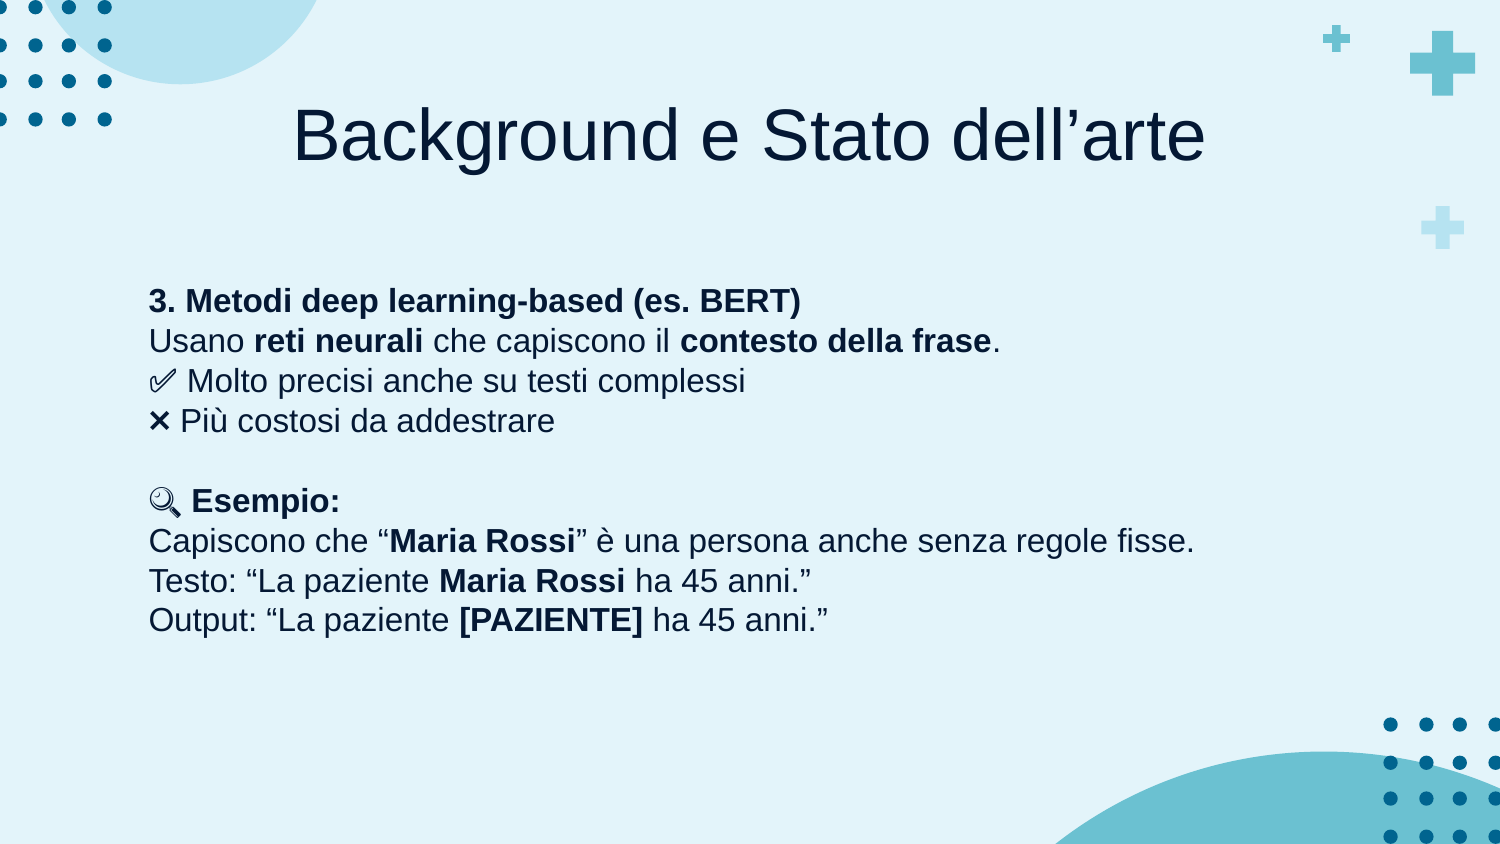

# Background e Stato dell’arte
3. Metodi deep learning-based (es. BERT)
Usano reti neurali che capiscono il contesto della frase.
✅ Molto precisi anche su testi complessi
❌ Più costosi da addestrare

🔍 Esempio:
Capiscono che “Maria Rossi” è una persona anche senza regole fisse.
Testo: “La paziente Maria Rossi ha 45 anni.”
Output: “La paziente [PAZIENTE] ha 45 anni.”